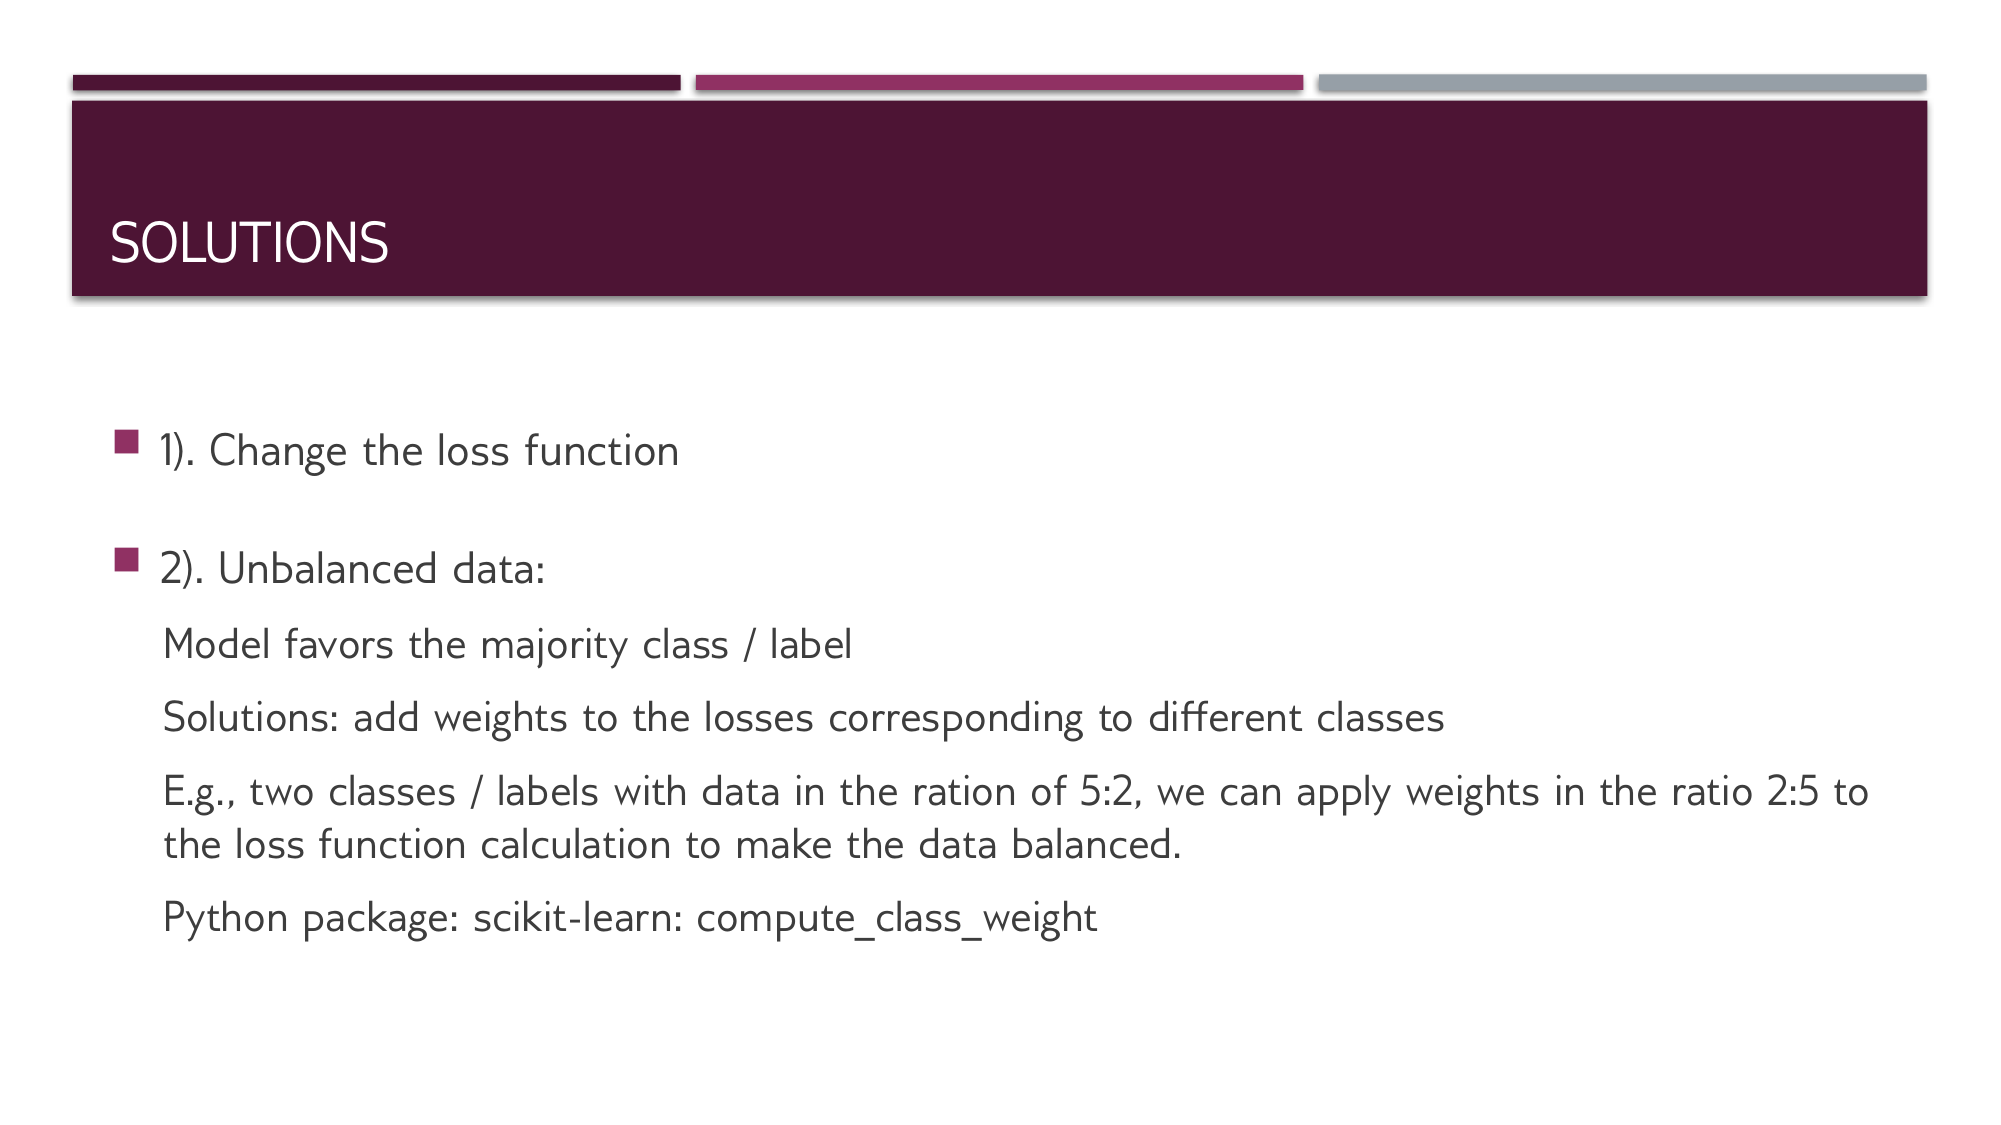

# Solutions
1). Change the loss function

2). Unbalanced data:
Model favors the majority class / label
Solutions: add weights to the losses corresponding to different classes
E.g., two classes / labels with data in the ration of 5:2, we can apply weights in the ratio 2:5 to the loss function calculation to make the data balanced.
Python package: scikit-learn: compute_class_weight